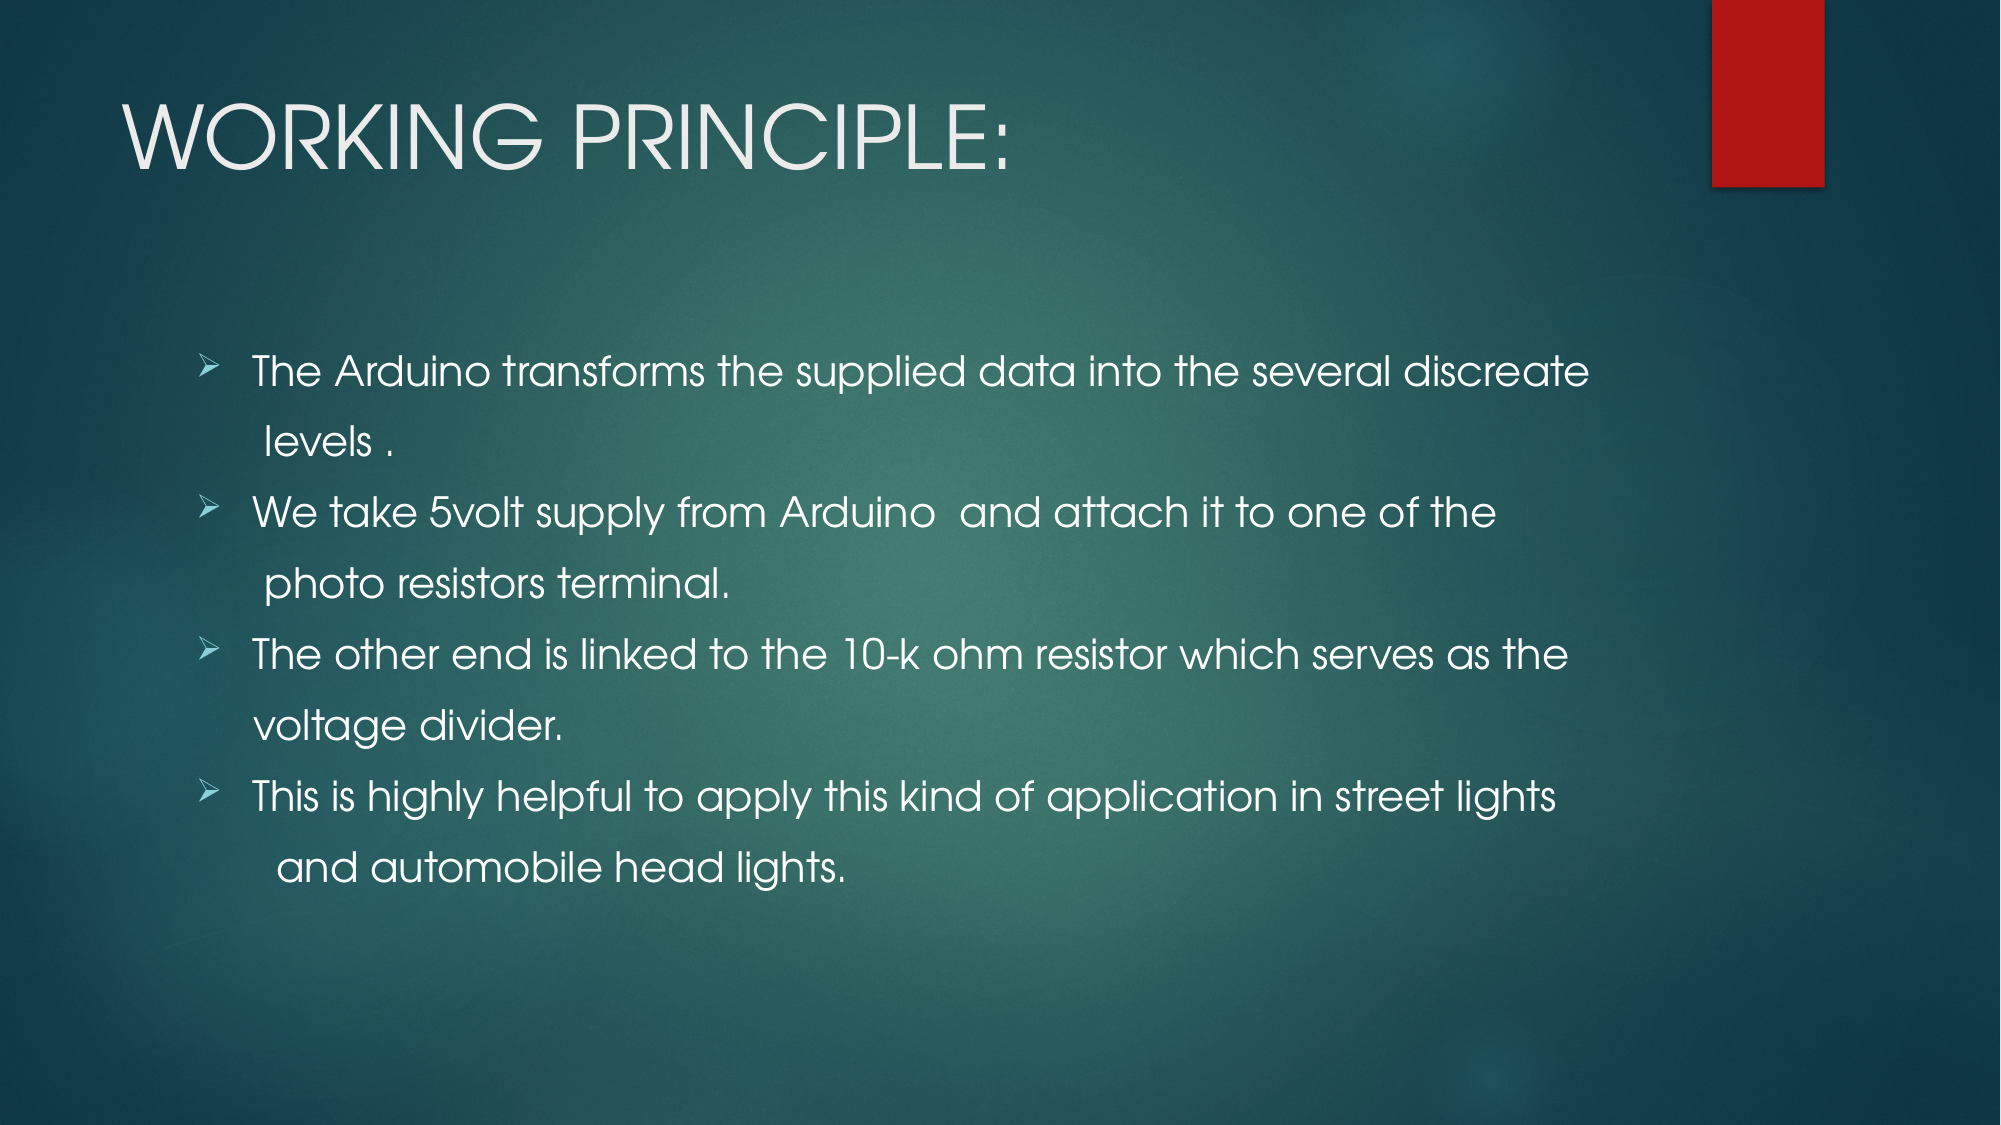

# WORKING PRINCIPLE:
The Arduino transforms the supplied data into the several discreate
      levels .
We take 5volt supply from Arduino  and attach it to one of the
      photo resistors terminal.
The other end is linked to the 10-k ohm resistor which serves as the
     voltage divider.
This is highly helpful to apply this kind of application in street lights
       and automobile head lights.